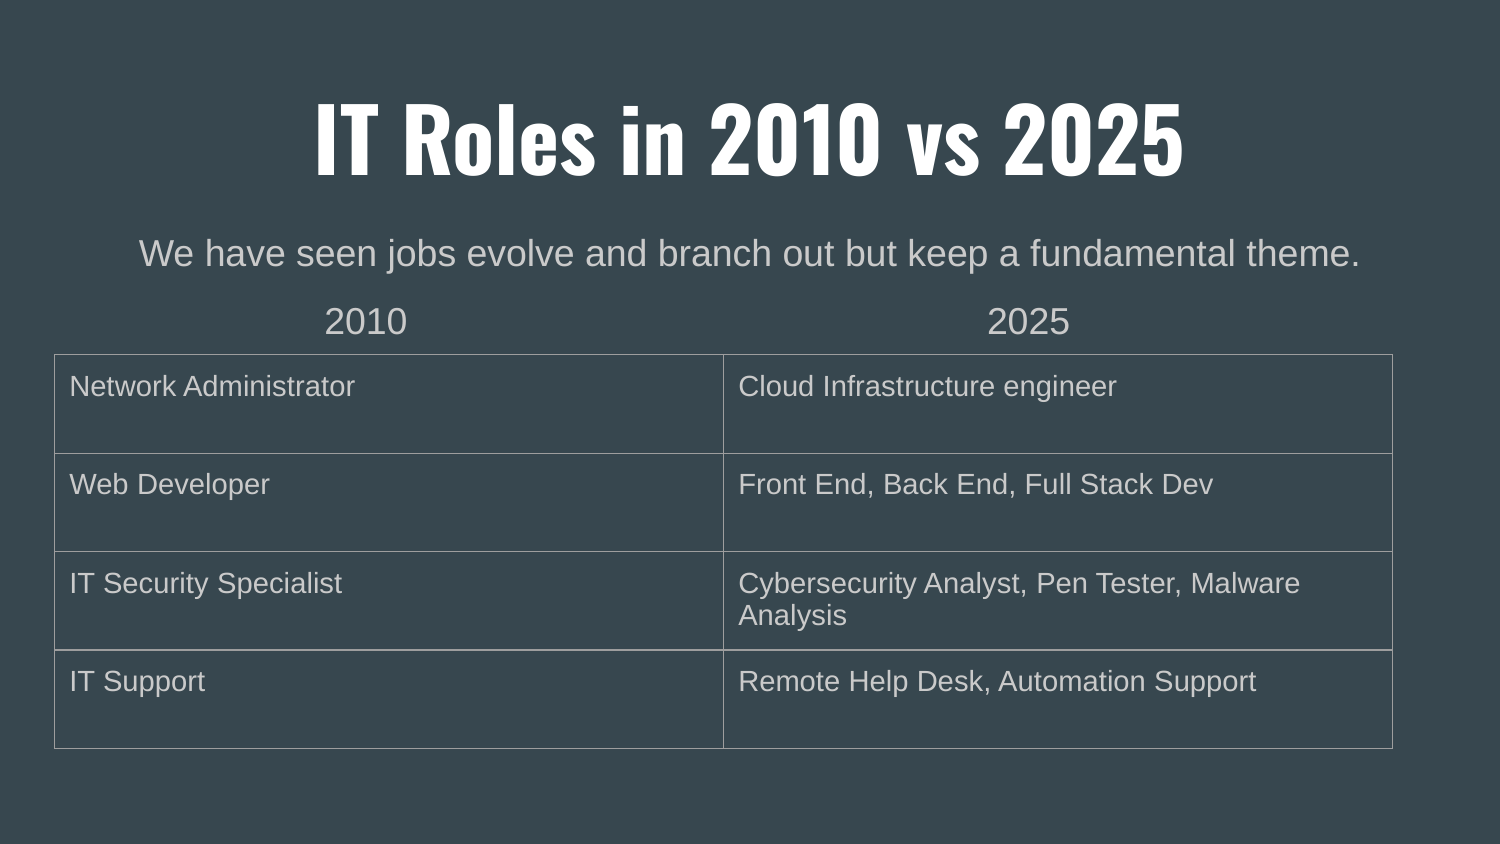

# IT Roles in 2010 vs 2025

We have seen jobs evolve and branch out but keep a fundamental theme.
2010

2025
| Network Administrator | Cloud Infrastructure engineer |
| --- | --- |
| Web Developer | Front End, Back End, Full Stack Dev |
| IT Security Specialist | Cybersecurity Analyst, Pen Tester, Malware Analysis |
| IT Support | Remote Help Desk, Automation Support |